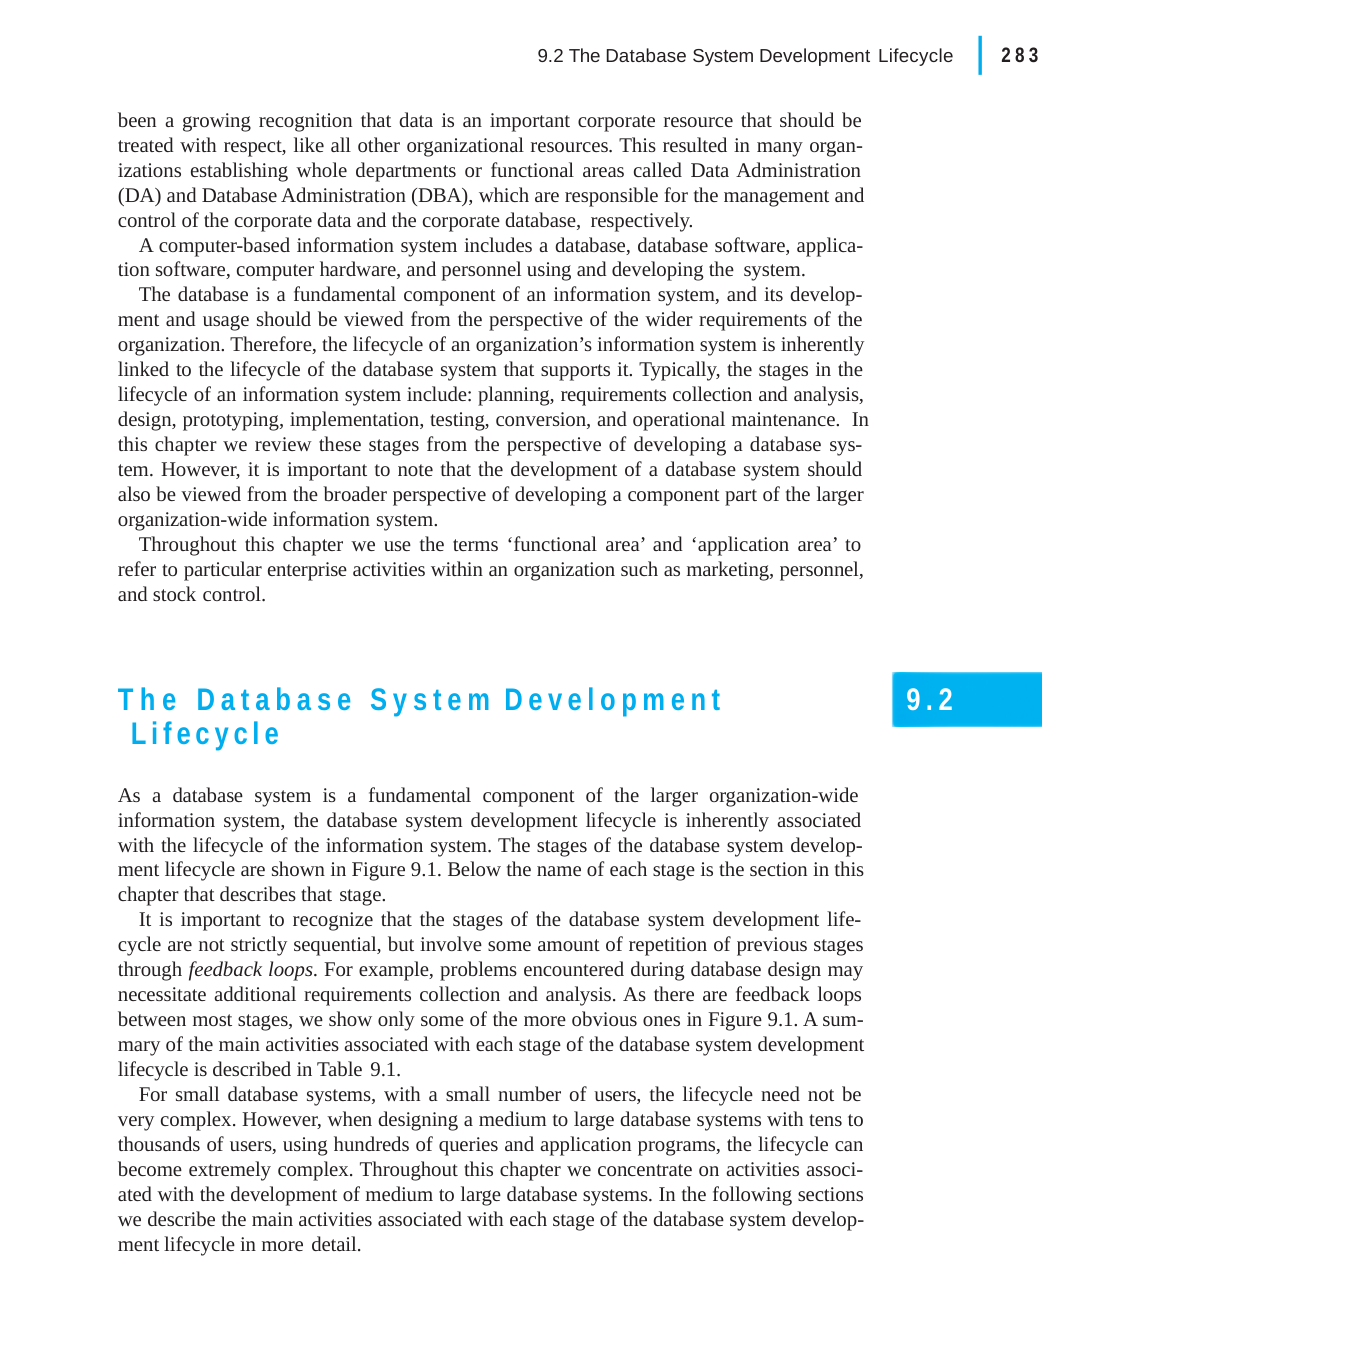

|
283
9.2 The Database System Development Lifecycle
been a growing recognition that data is an important corporate resource that should be  treated with respect, like all other organizational resources. This resulted in many organ-  izations establishing whole departments or functional areas called Data Administration  (DA) and Database Administration (DBA), which are responsible for the management and  control of the corporate data and the corporate database, respectively.
A computer-based information system includes a database, database software, applica-  tion software, computer hardware, and personnel using and developing the system.
The database is a fundamental component of an information system, and its develop-  ment and usage should be viewed from the perspective of the wider requirements of the  organization. Therefore, the lifecycle of an organization’s information system is inherently  linked to the lifecycle of the database system that supports it. Typically, the stages in the  lifecycle of an information system include: planning, requirements collection and analysis,  design, prototyping, implementation, testing, conversion, and operational maintenance.  In this chapter we review these stages from the perspective of developing a database sys-  tem. However, it is important to note that the development of a database system should  also be viewed from the broader perspective of developing a component part of the larger  organization-wide information system.
Throughout this chapter we use the terms ‘functional area’ and ‘application area’ to  refer to particular enterprise activities within an organization such as marketing, personnel,  and stock control.

The Database System Development  Lifecycle
9.2
As a database system is a fundamental component of the larger organization-wide  information system, the database system development lifecycle is inherently associated  with the lifecycle of the information system. The stages of the database system develop-  ment lifecycle are shown in Figure 9.1. Below the name of each stage is the section in this  chapter that describes that stage.
It is important to recognize that the stages of the database system development life-  cycle are not strictly sequential, but involve some amount of repetition of previous stages  through feedback loops. For example, problems encountered during database design may  necessitate additional requirements collection and analysis. As there are feedback loops  between most stages, we show only some of the more obvious ones in Figure 9.1. A sum-  mary of the main activities associated with each stage of the database system development  lifecycle is described in Table 9.1.
For small database systems, with a small number of users, the lifecycle need not be  very complex. However, when designing a medium to large database systems with tens to  thousands of users, using hundreds of queries and application programs, the lifecycle can  become extremely complex. Throughout this chapter we concentrate on activities associ-  ated with the development of medium to large database systems. In the following sections  we describe the main activities associated with each stage of the database system develop-  ment lifecycle in more detail.